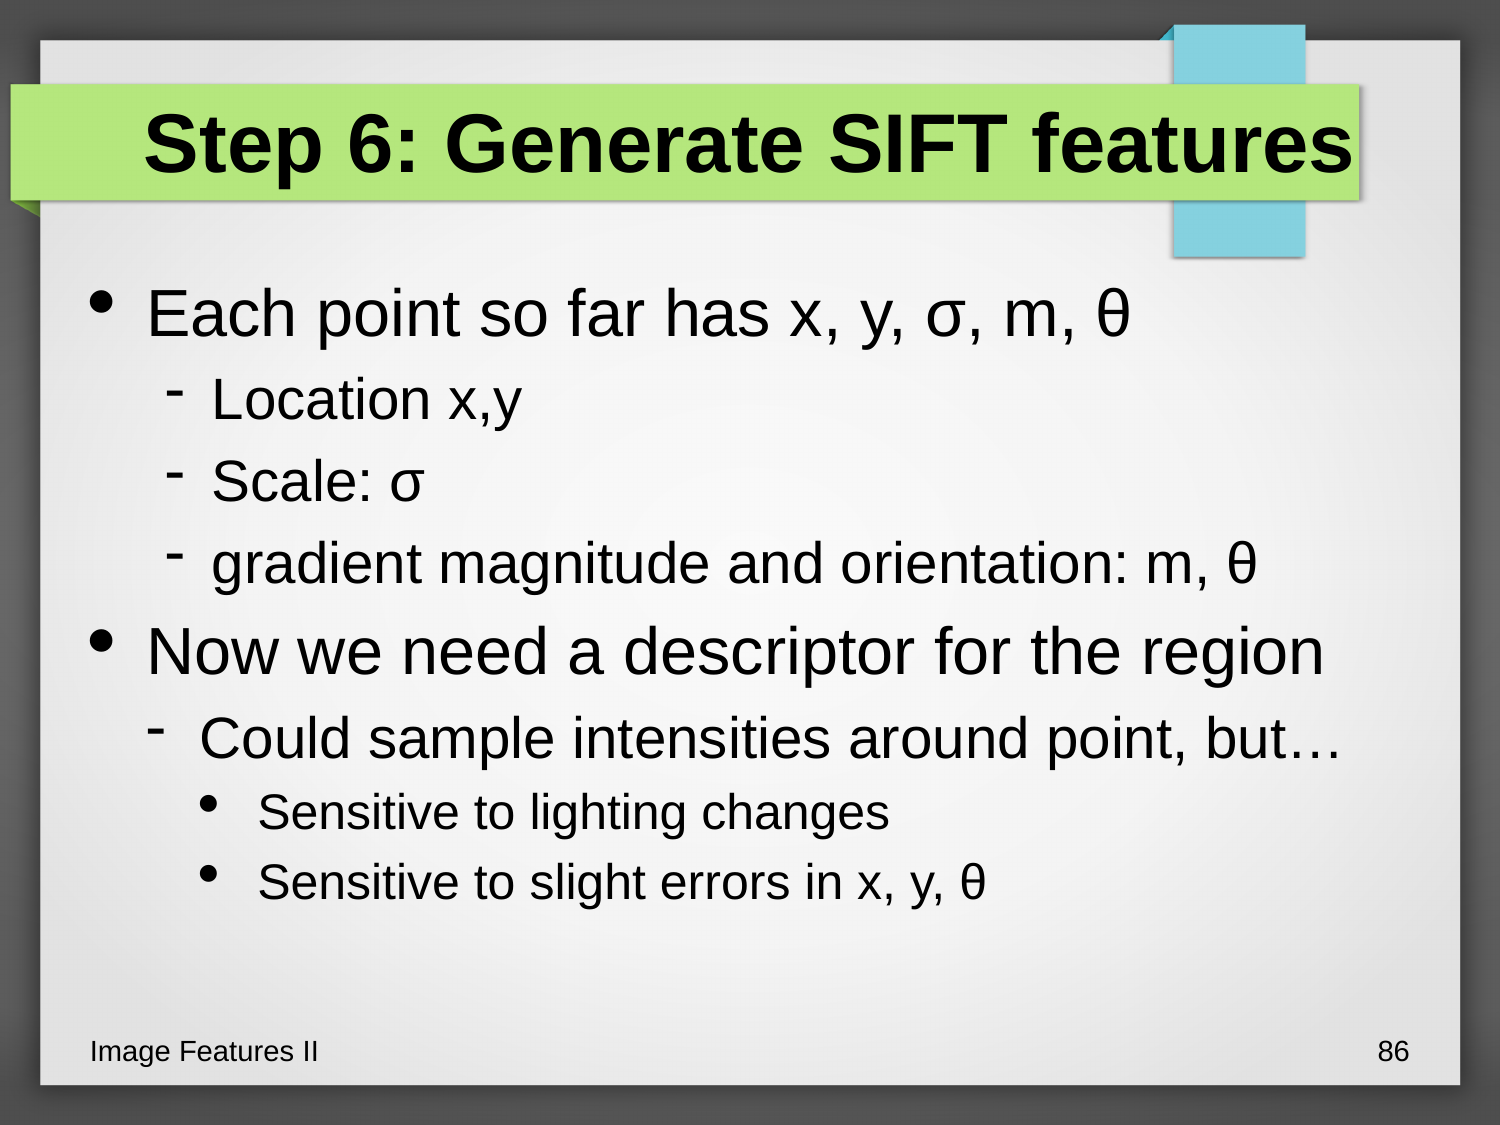

Step 6: Generate SIFT features
Each point so far has x, y, σ, m, θ
Location x,y
Scale: σ
gradient magnitude and orientation: m, θ
Now we need a descriptor for the region
Could sample intensities around point, but…
Sensitive to lighting changes
Sensitive to slight errors in x, y, θ
Image Features II
86